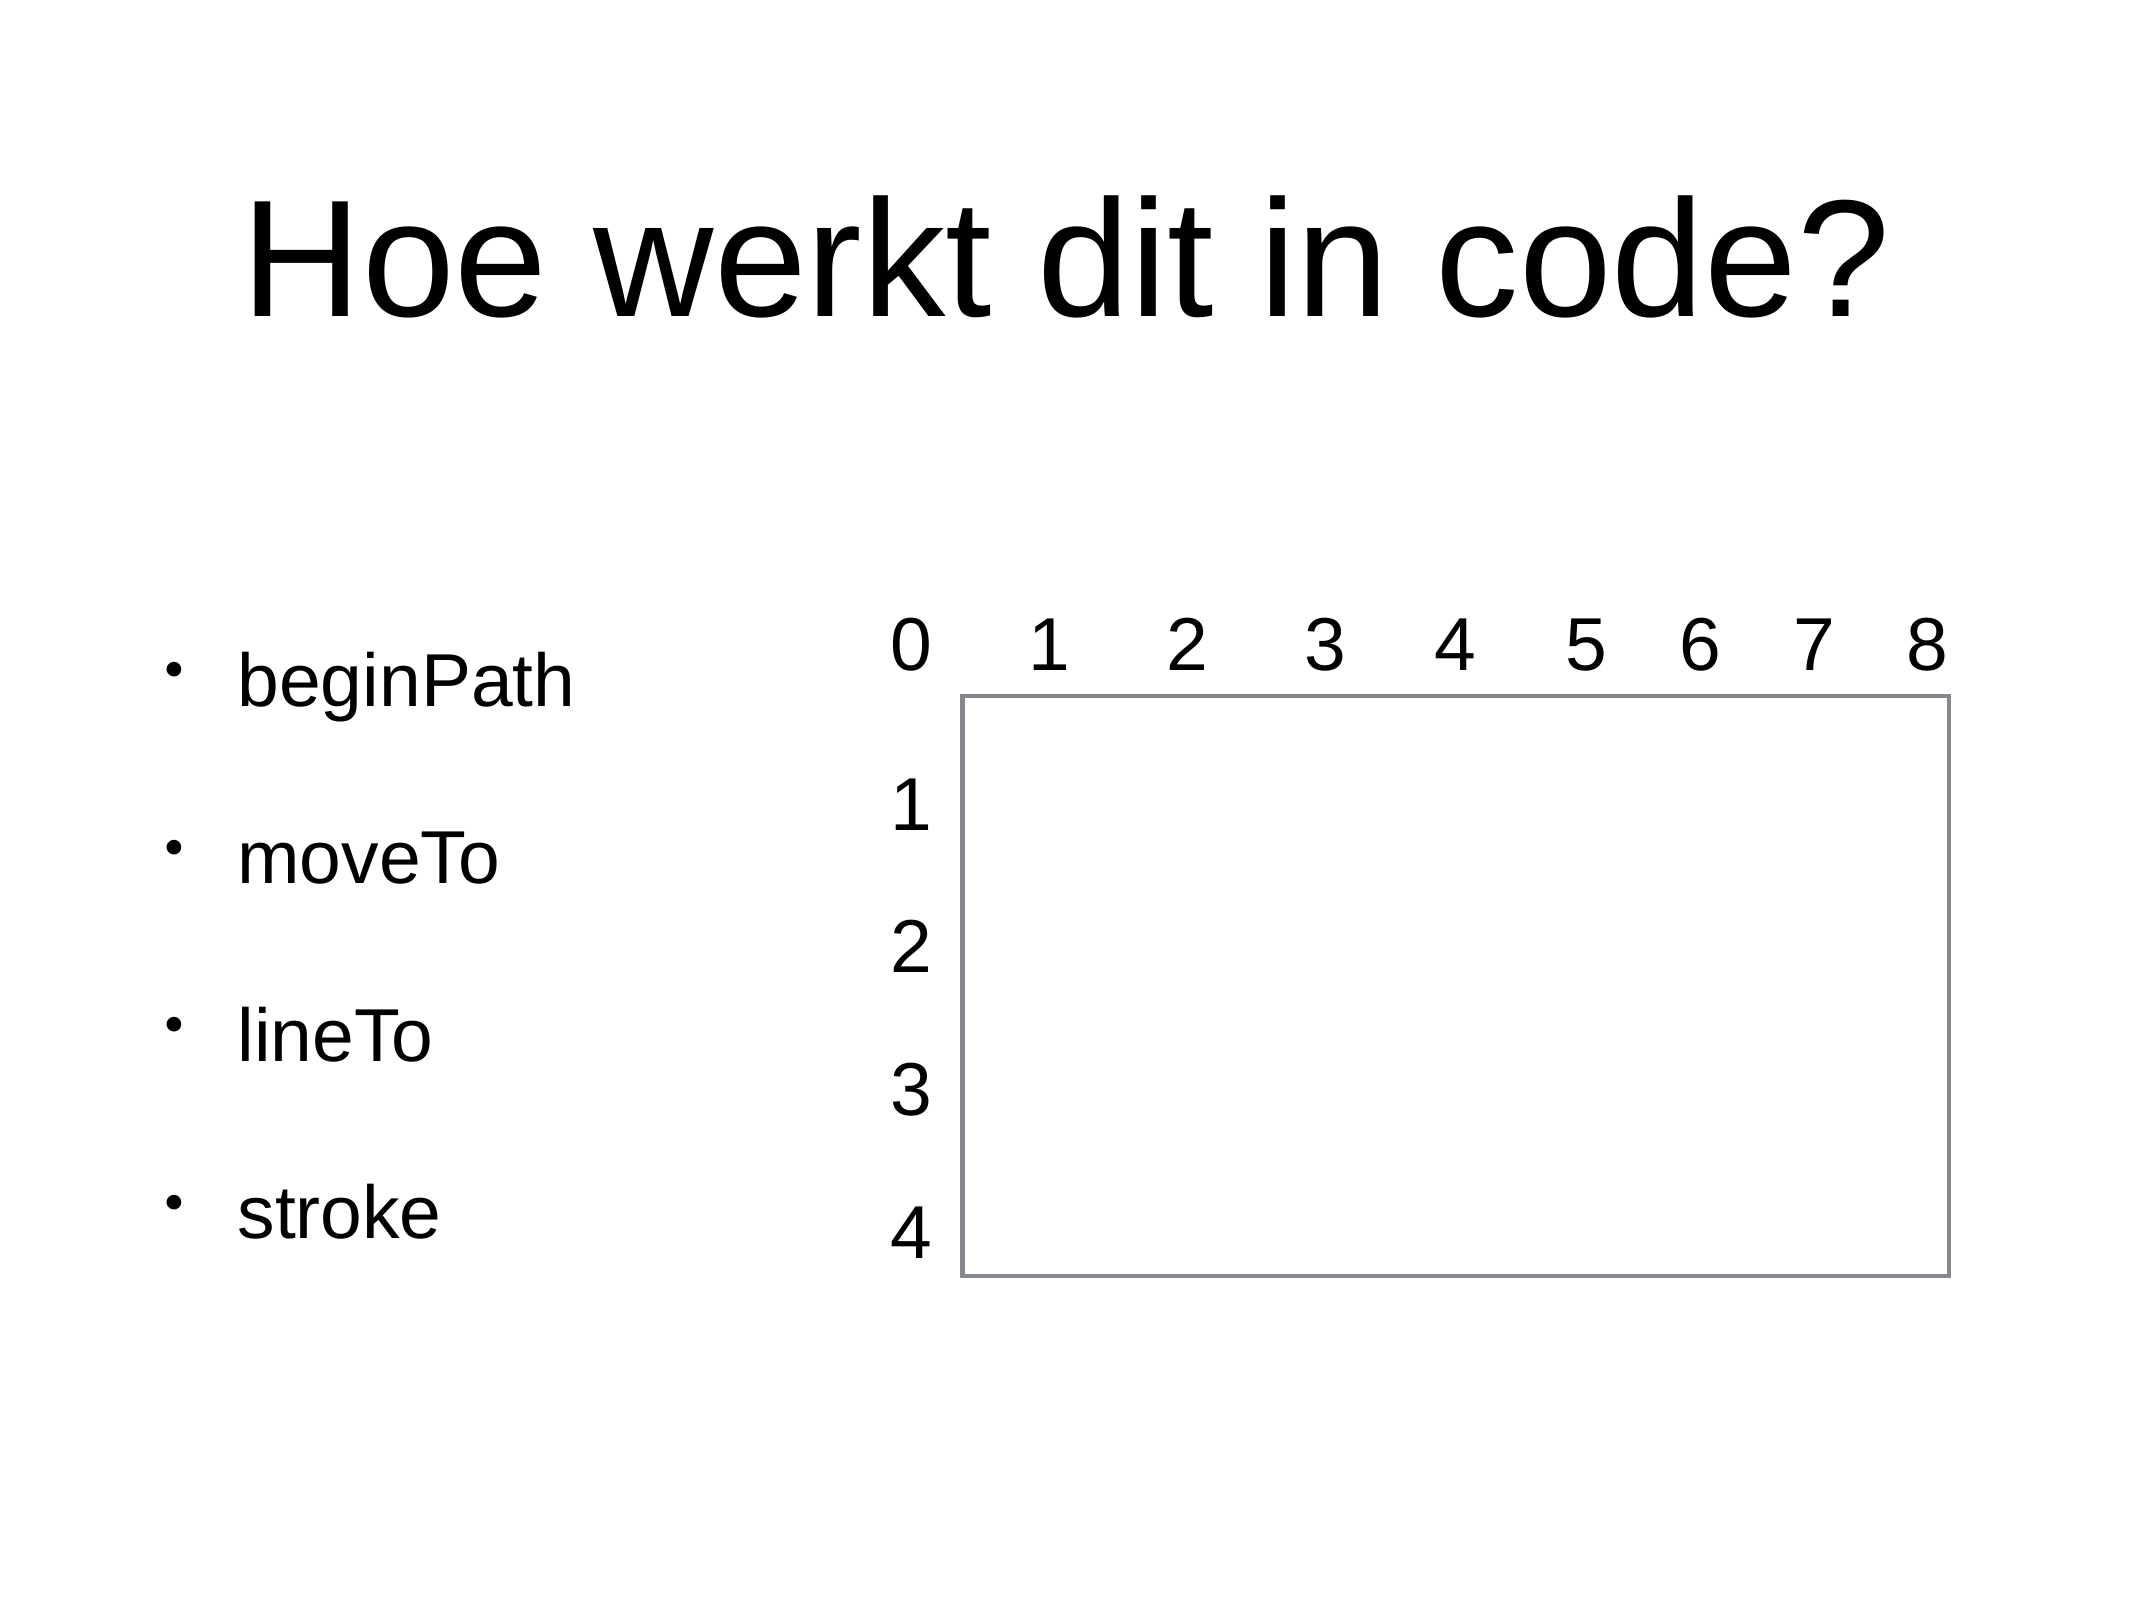

# Hoe werkt dit in code?
beginPath
moveTo
lineTo
stroke
0
1
2
3
4
5
6
7
8

1
2
3
4